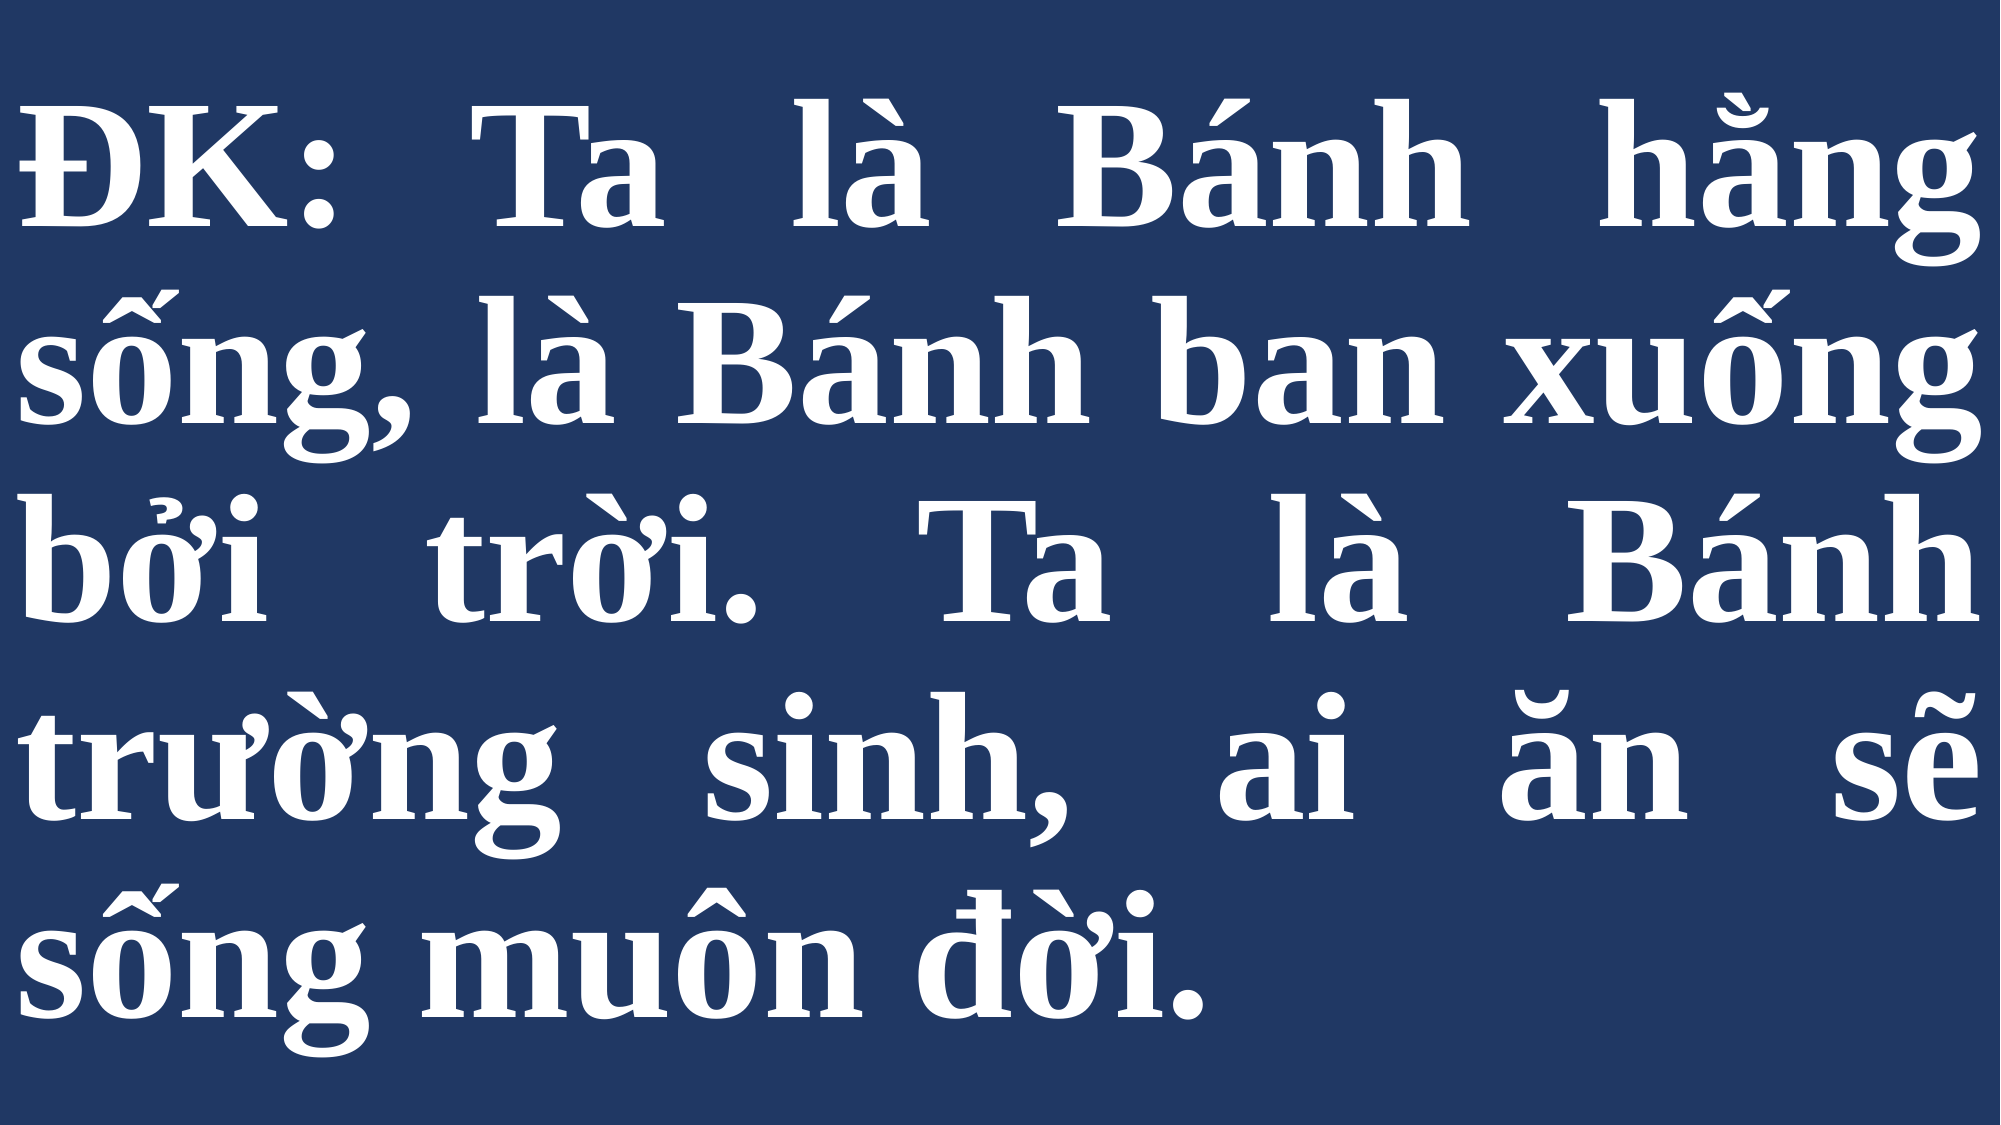

# ĐK: Ta là Bánh hằng sống, là Bánh ban xuống bởi trời. Ta là Bánh trường sinh, ai ăn sẽ sống muôn đời.